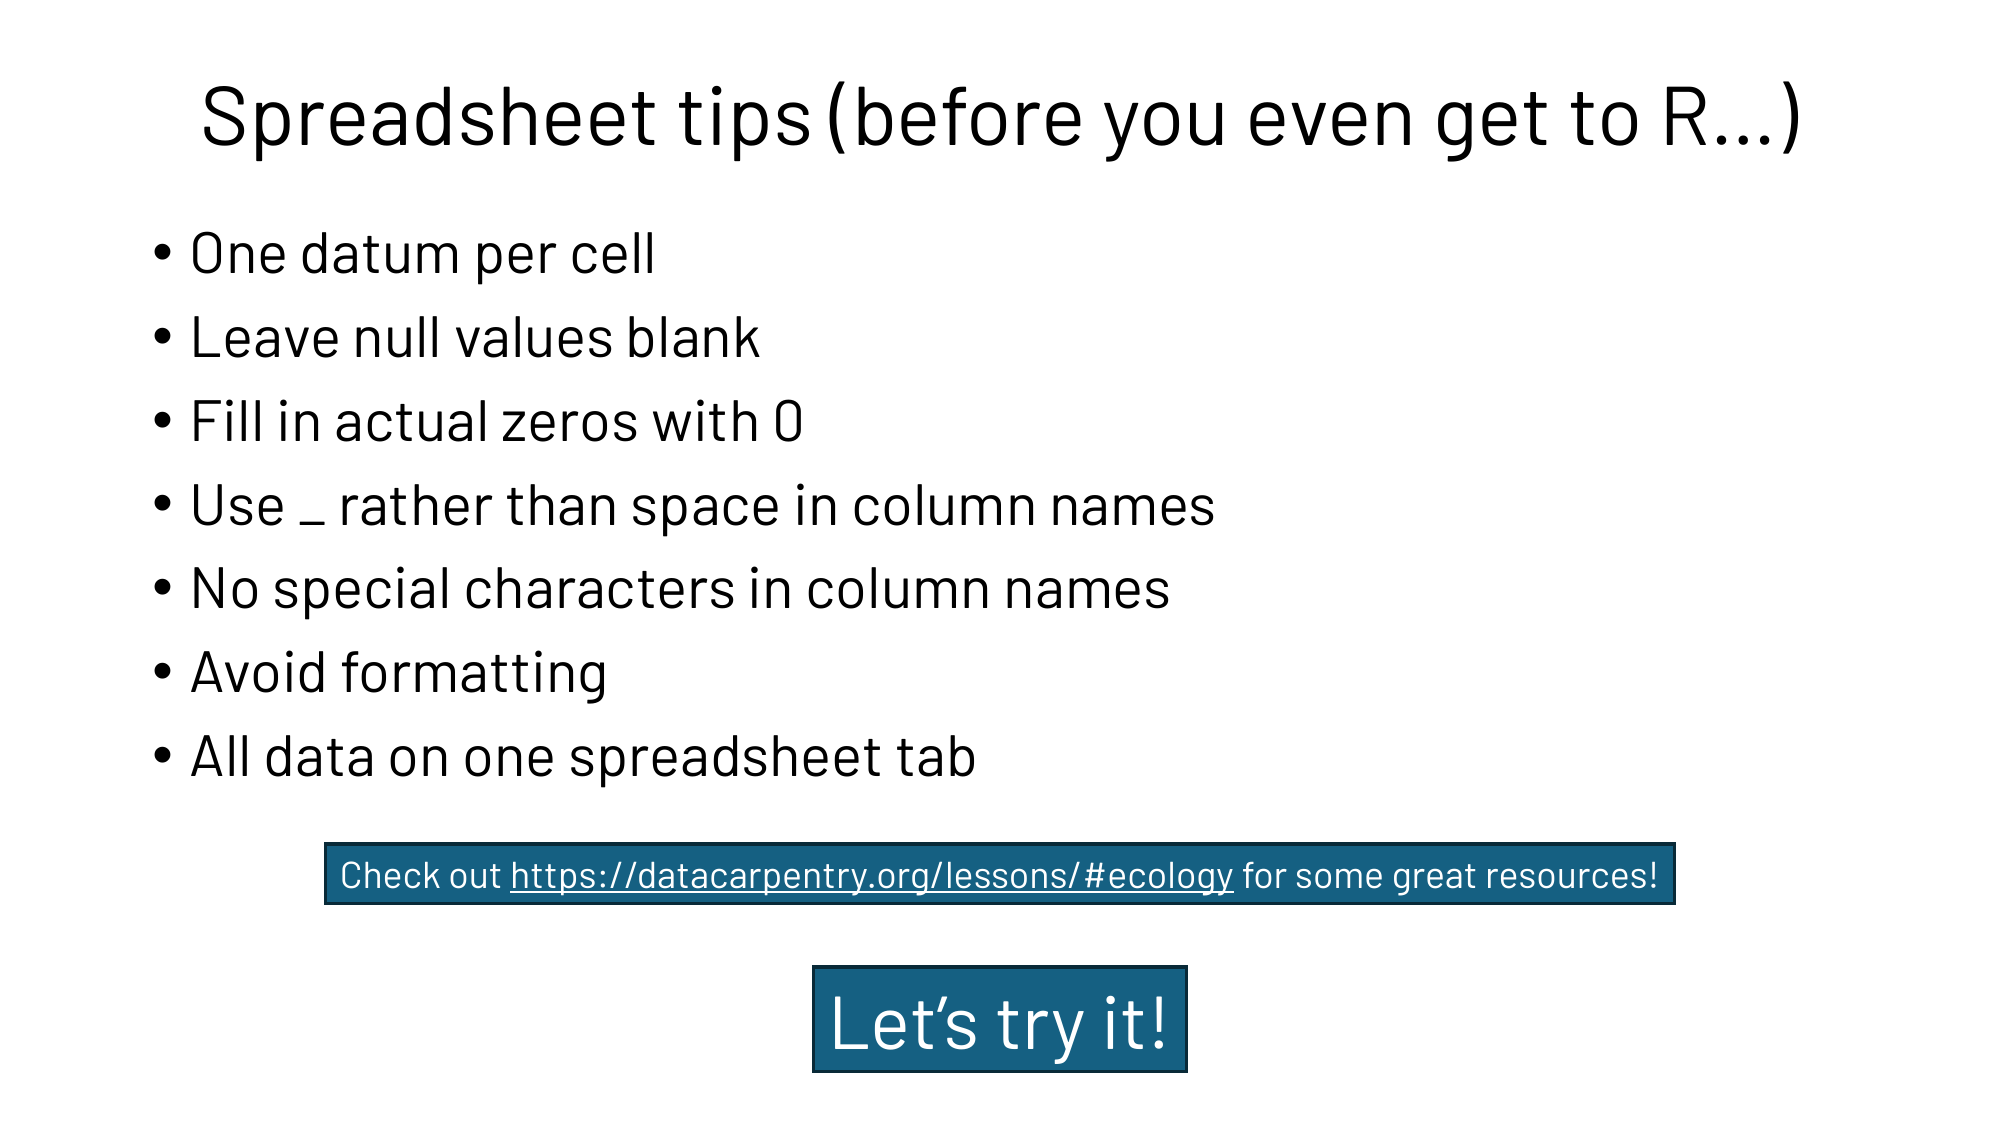

# Spreadsheet tips (before you even get to R…)
One datum per cell
Leave null values blank
Fill in actual zeros with 0
Use _ rather than space in column names
No special characters in column names
Avoid formatting
All data on one spreadsheet tab

Check out https://datacarpentry.org/lessons/#ecology for some great resources!
Let’s try it!